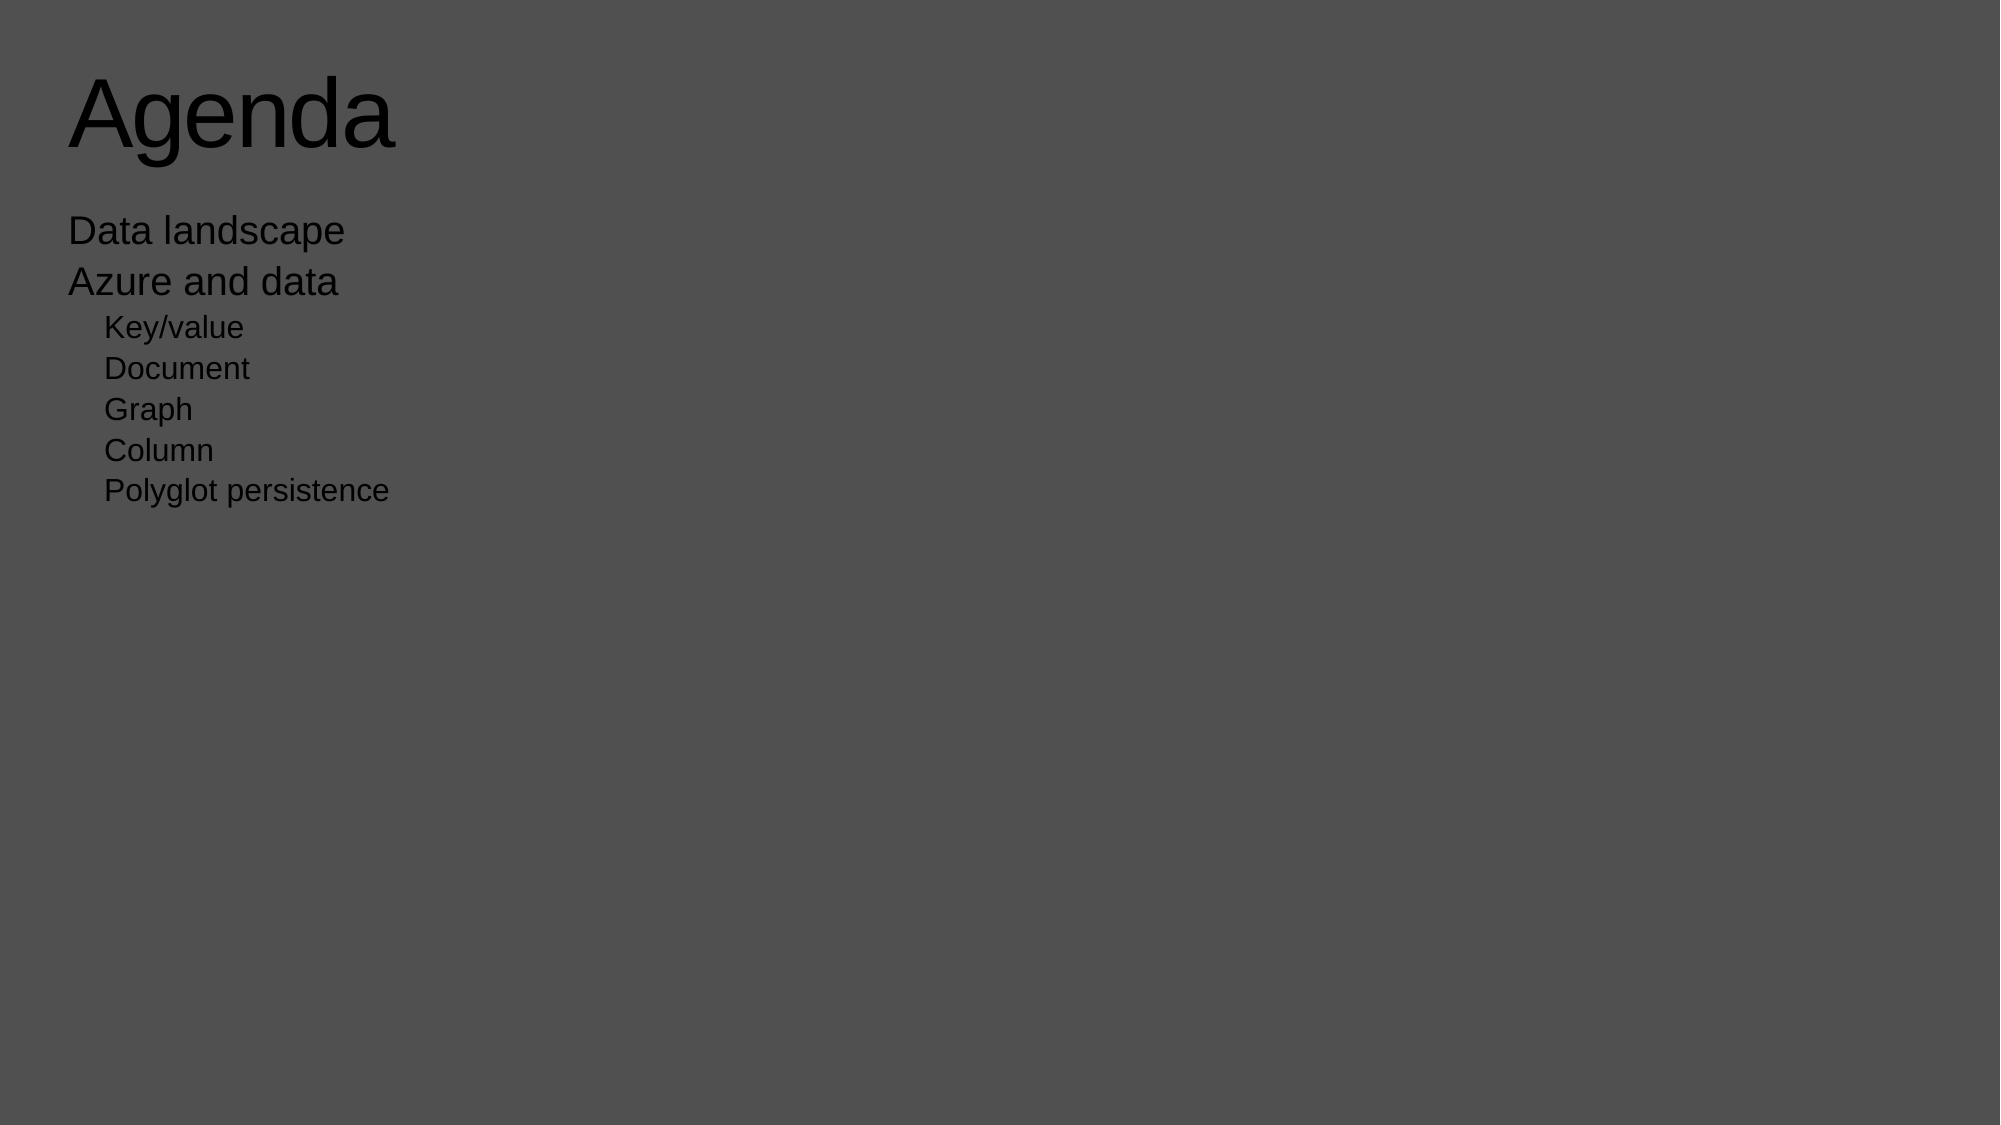

# Agenda
Data landscape
Azure and data
Key/value
Document
Graph
Column
Polyglot persistence